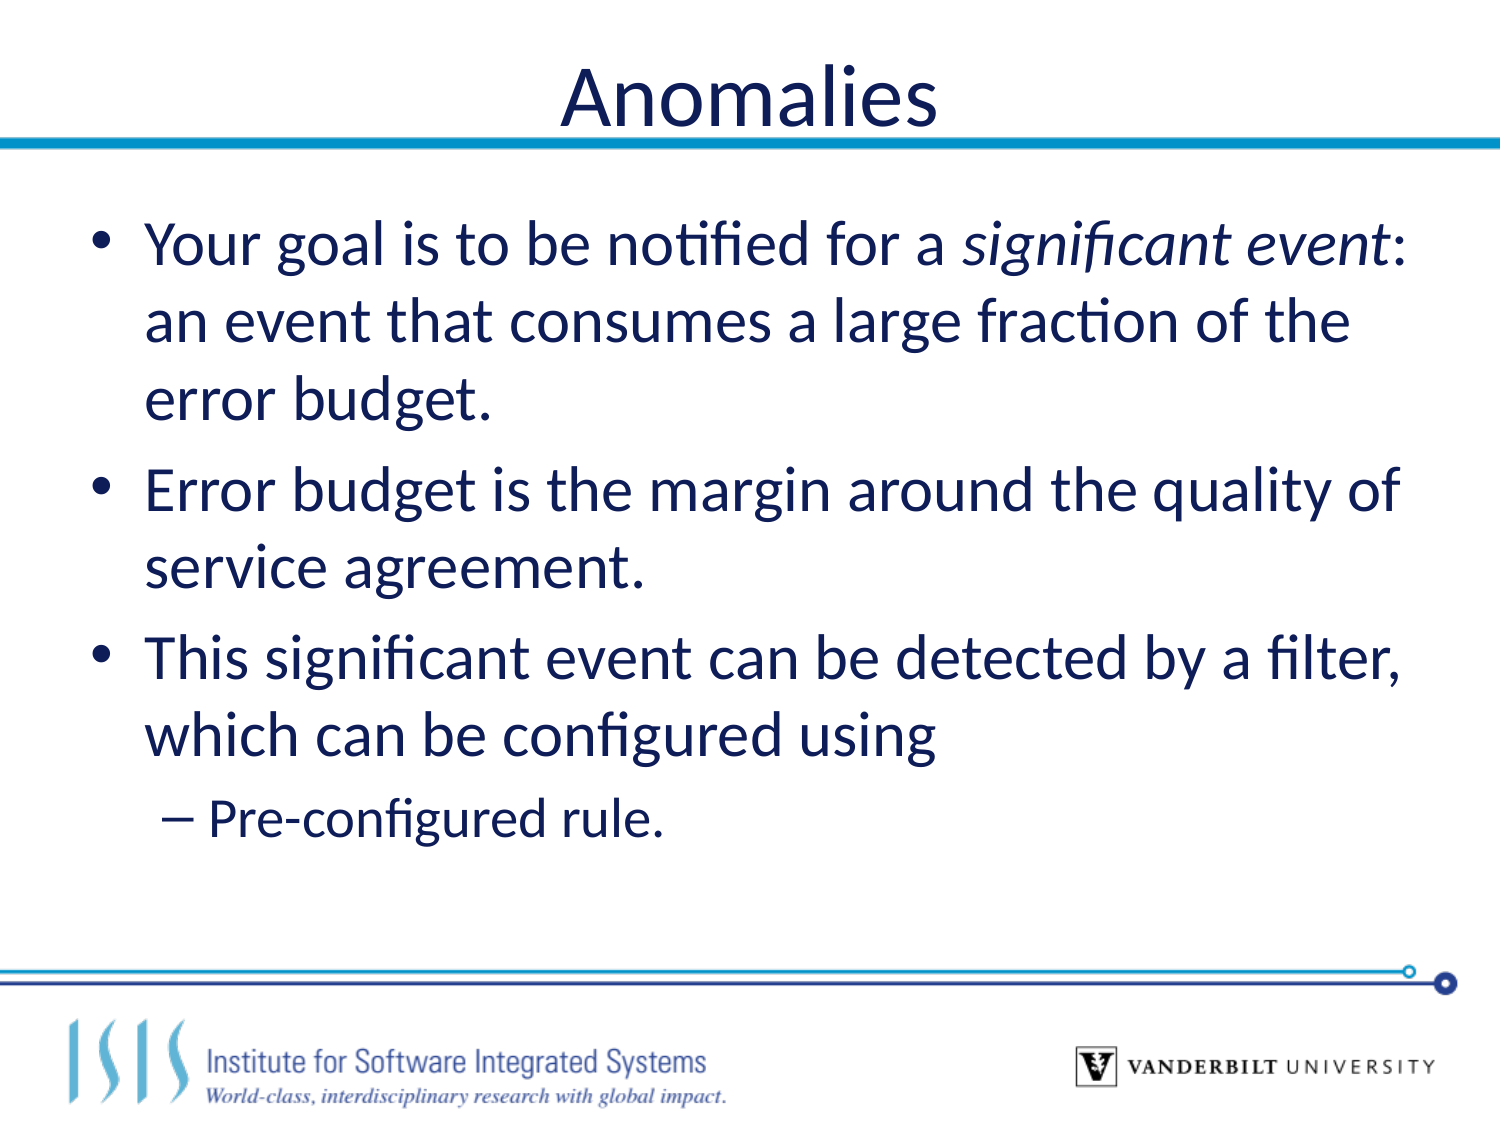

# Anomalies
Your goal is to be notified for a significant event: an event that consumes a large fraction of the error budget.
Error budget is the margin around the quality of service agreement.
This significant event can be detected by a filter, which can be configured using
Pre-configured rule.